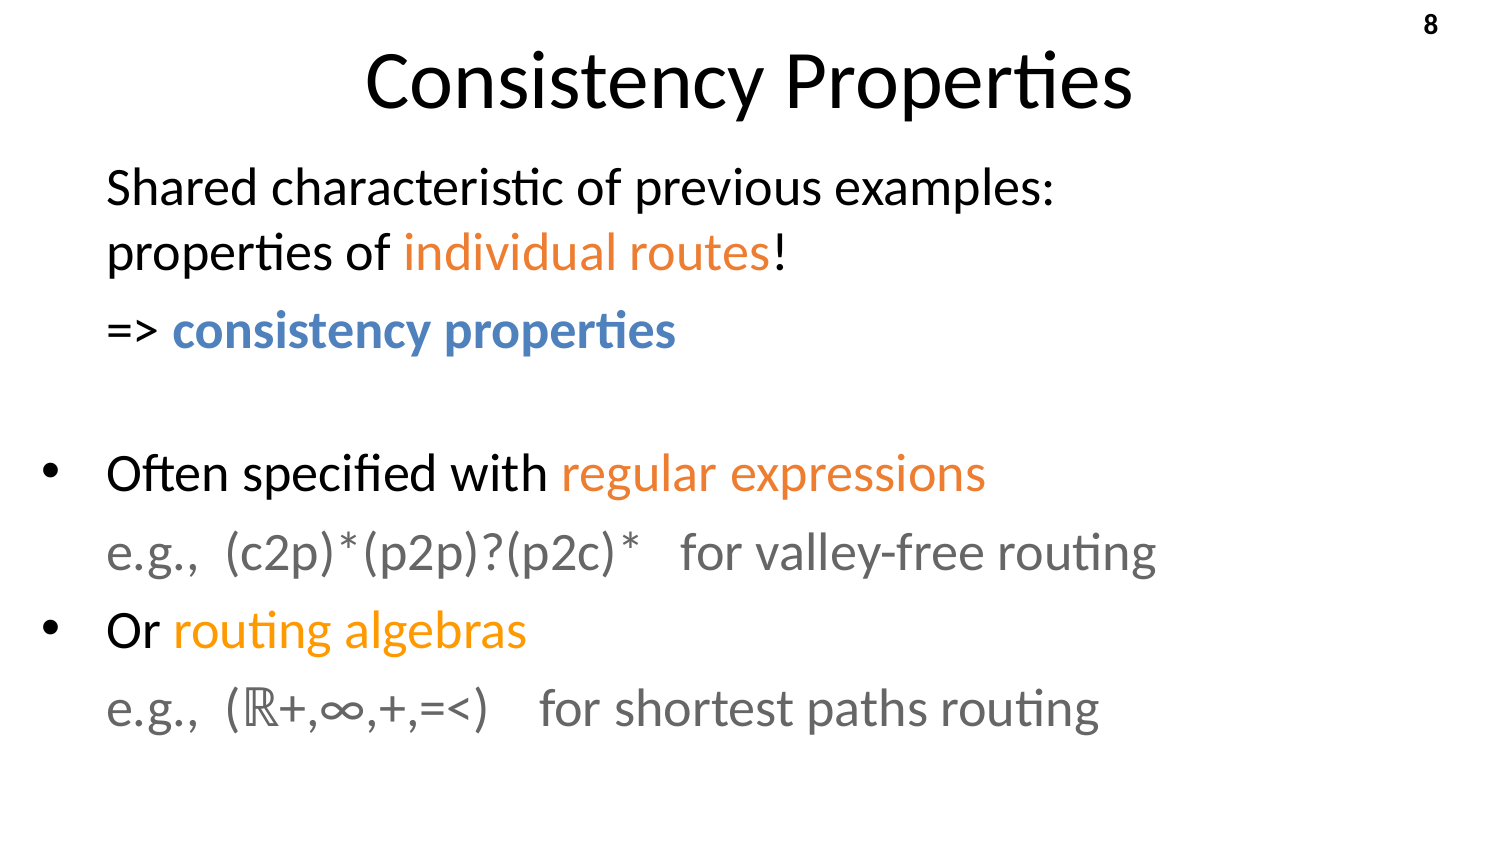

8
# Consistency Properties
Shared characteristic of previous examples:
properties of individual routes!
=> consistency properties
Often specified with regular expressions
e.g.,  (c2p)*(p2p)?(p2c)*   for valley-free routing
Or routing algebras
e.g.,  (ℝ+,∞,+,=<)    for shortest paths routing

8